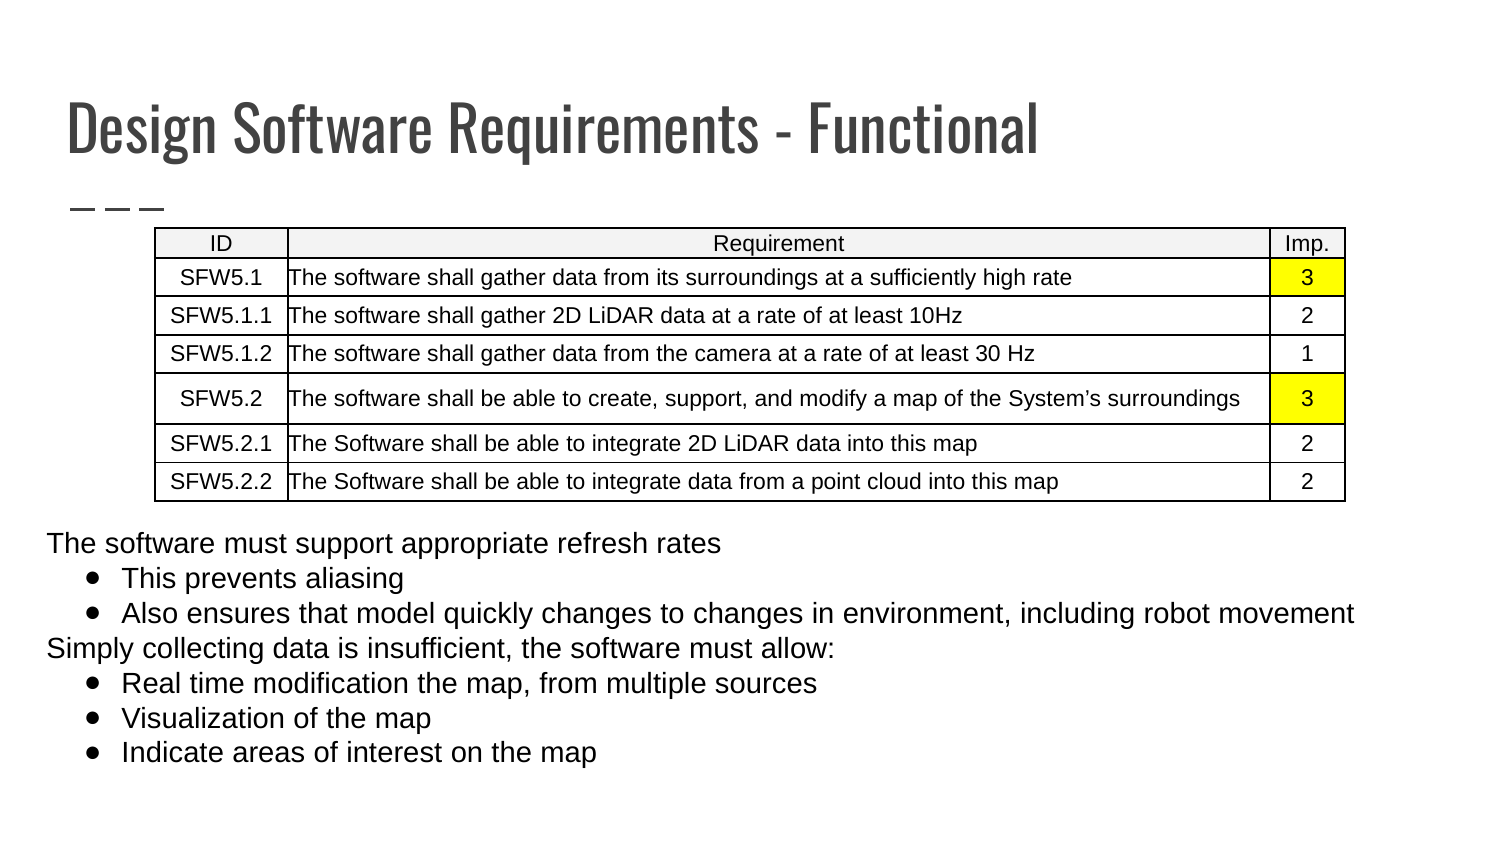

# Design Software Requirements - Functional
| ID | Requirement | Imp. |
| --- | --- | --- |
| SFW5.1 | The software shall gather data from its surroundings at a sufficiently high rate | 3 |
| SFW5.1.1 | The software shall gather 2D LiDAR data at a rate of at least 10Hz | 2 |
| SFW5.1.2 | The software shall gather data from the camera at a rate of at least 30 Hz | 1 |
| SFW5.2 | The software shall be able to create, support, and modify a map of the System’s surroundings | 3 |
| SFW5.2.1 | The Software shall be able to integrate 2D LiDAR data into this map | 2 |
| SFW5.2.2 | The Software shall be able to integrate data from a point cloud into this map | 2 |
The software must support appropriate refresh rates
This prevents aliasing
Also ensures that model quickly changes to changes in environment, including robot movement
Simply collecting data is insufficient, the software must allow:
Real time modification the map, from multiple sources
Visualization of the map
Indicate areas of interest on the map